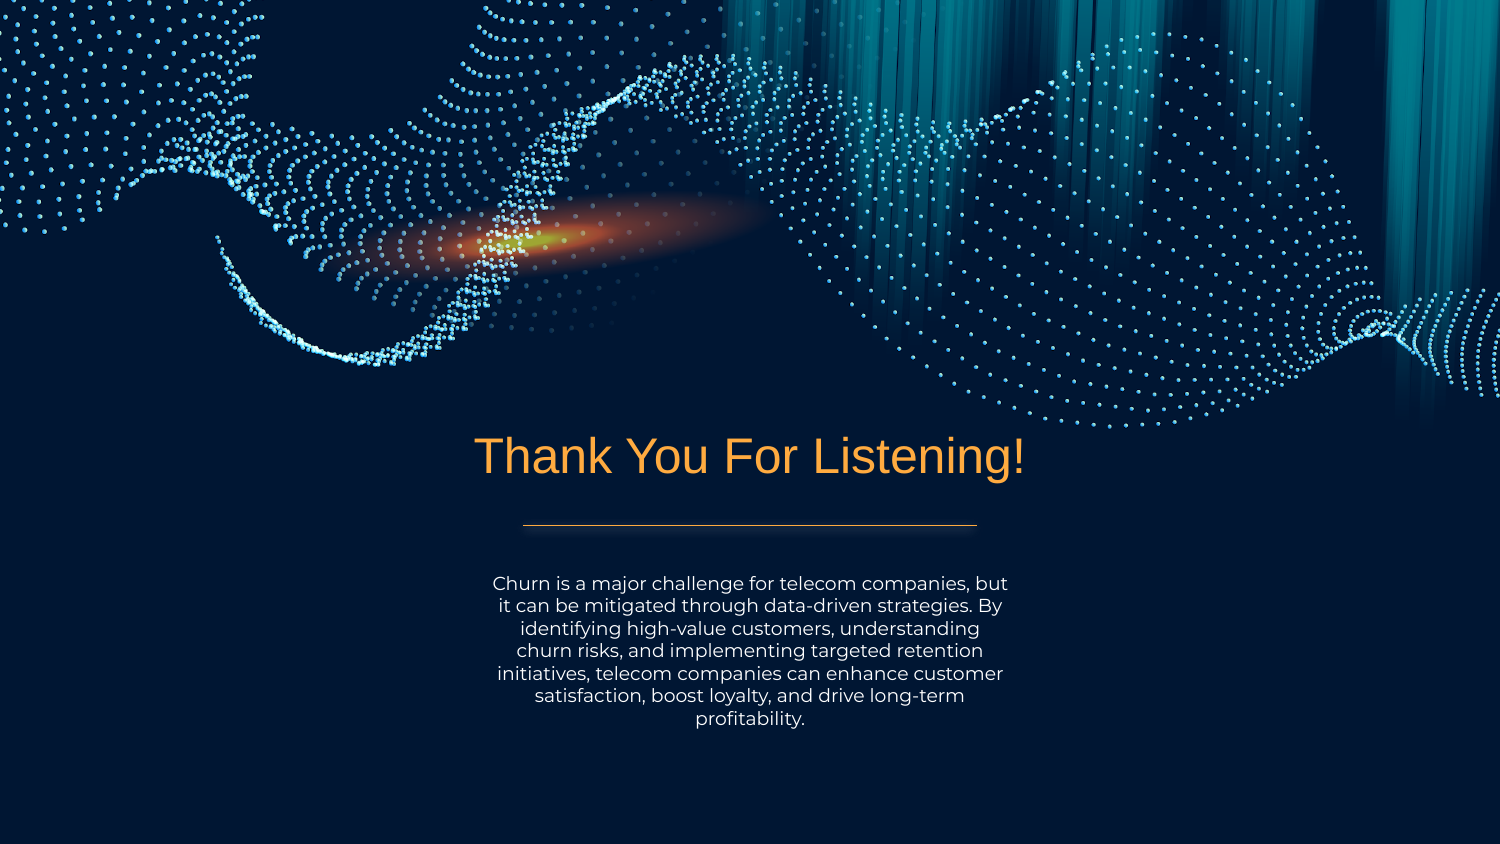

# Thank You For Listening!
Churn is a major challenge for telecom companies, but it can be mitigated through data-driven strategies. By identifying high-value customers, understanding churn risks, and implementing targeted retention initiatives, telecom companies can enhance customer satisfaction, boost loyalty, and drive long-term profitability.